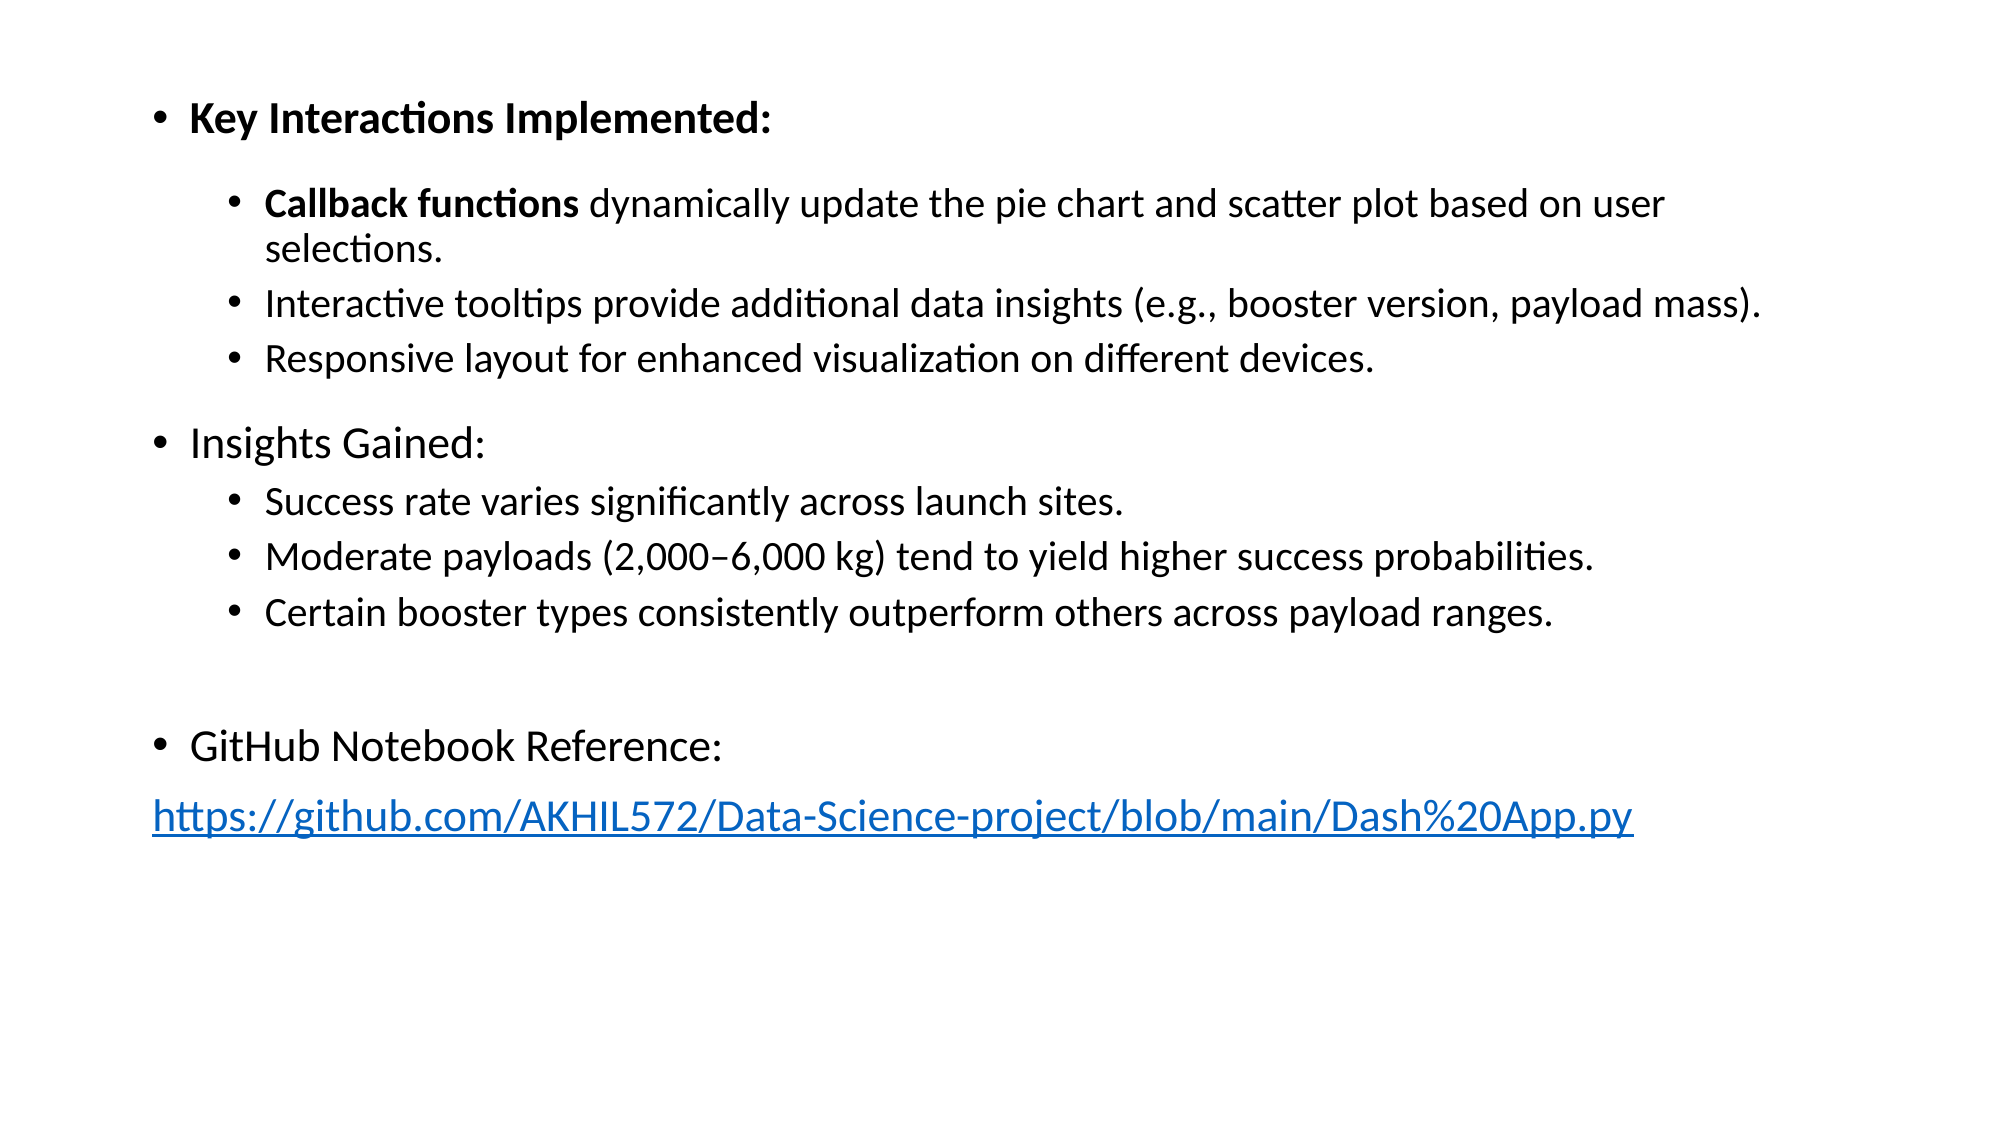

Key Interactions Implemented:
Callback functions dynamically update the pie chart and scatter plot based on user selections.
Interactive tooltips provide additional data insights (e.g., booster version, payload mass).
Responsive layout for enhanced visualization on different devices.
Insights Gained:
Success rate varies significantly across launch sites.
Moderate payloads (2,000–6,000 kg) tend to yield higher success probabilities.
Certain booster types consistently outperform others across payload ranges.

GitHub Notebook Reference:
https://github.com/AKHIL572/Data-Science-project/blob/main/Dash%20App.py